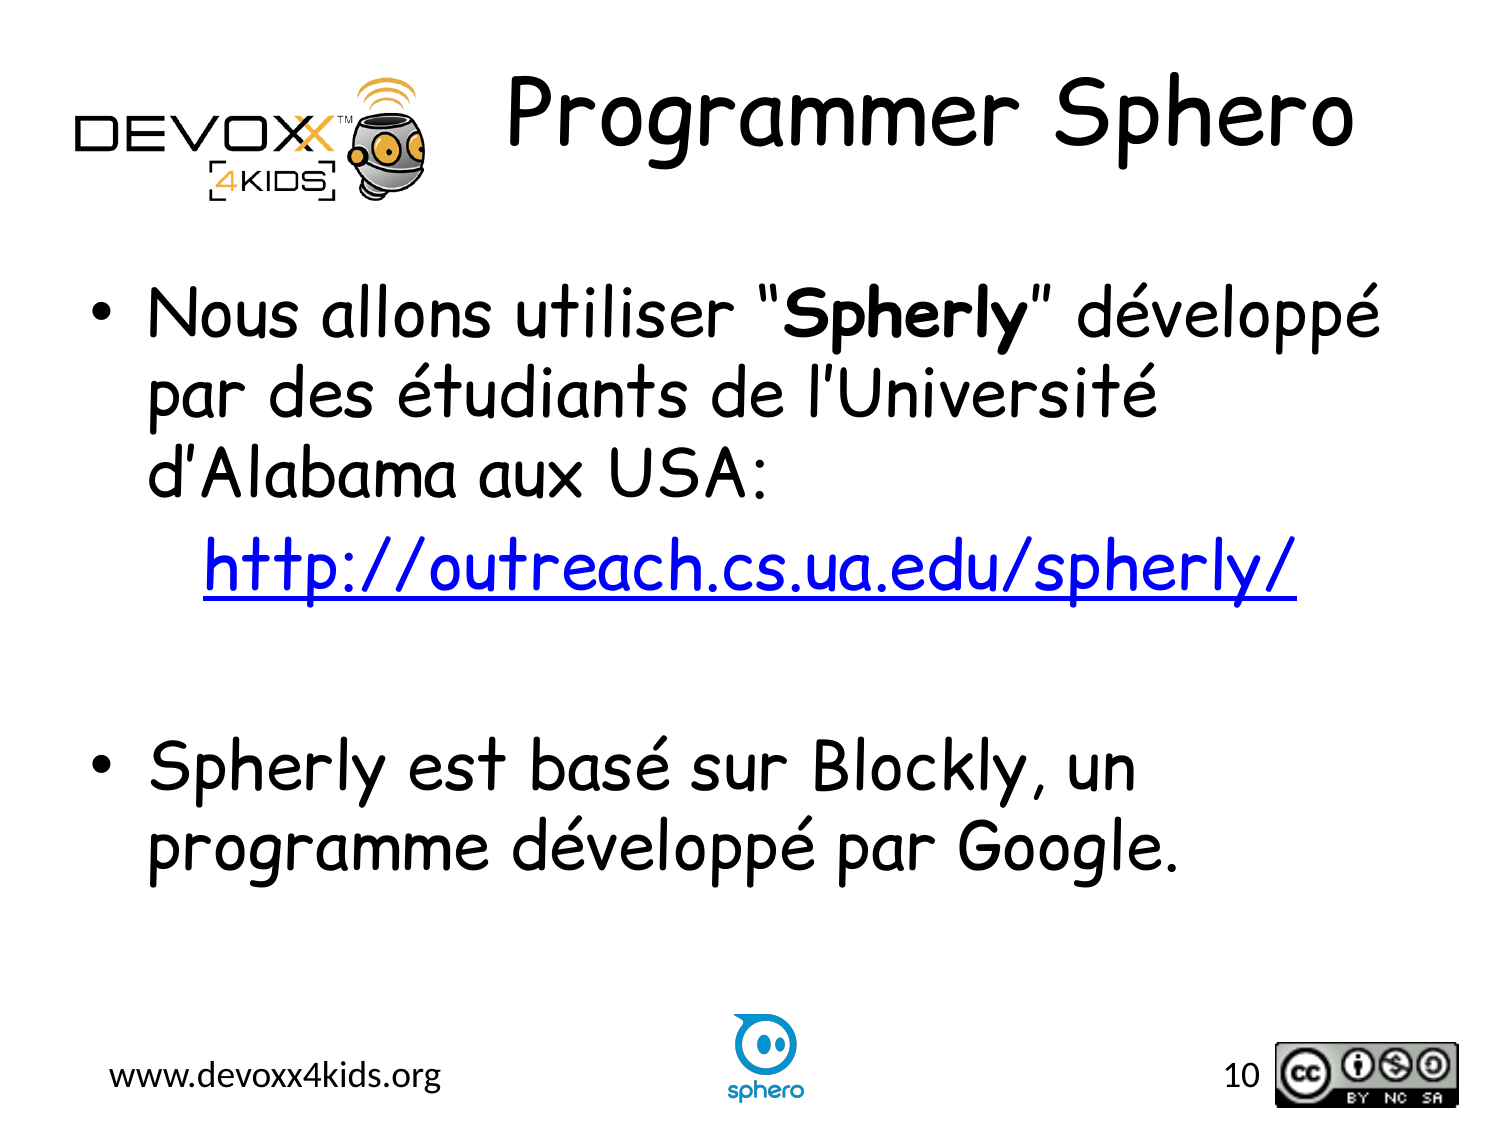

# Programmer Sphero
Nous allons utiliser “Spherly” développé par des étudiants de l’Université d’Alabama aux USA:
http://outreach.cs.ua.edu/spherly/

Spherly est basé sur Blockly, un programme développé par Google.
10